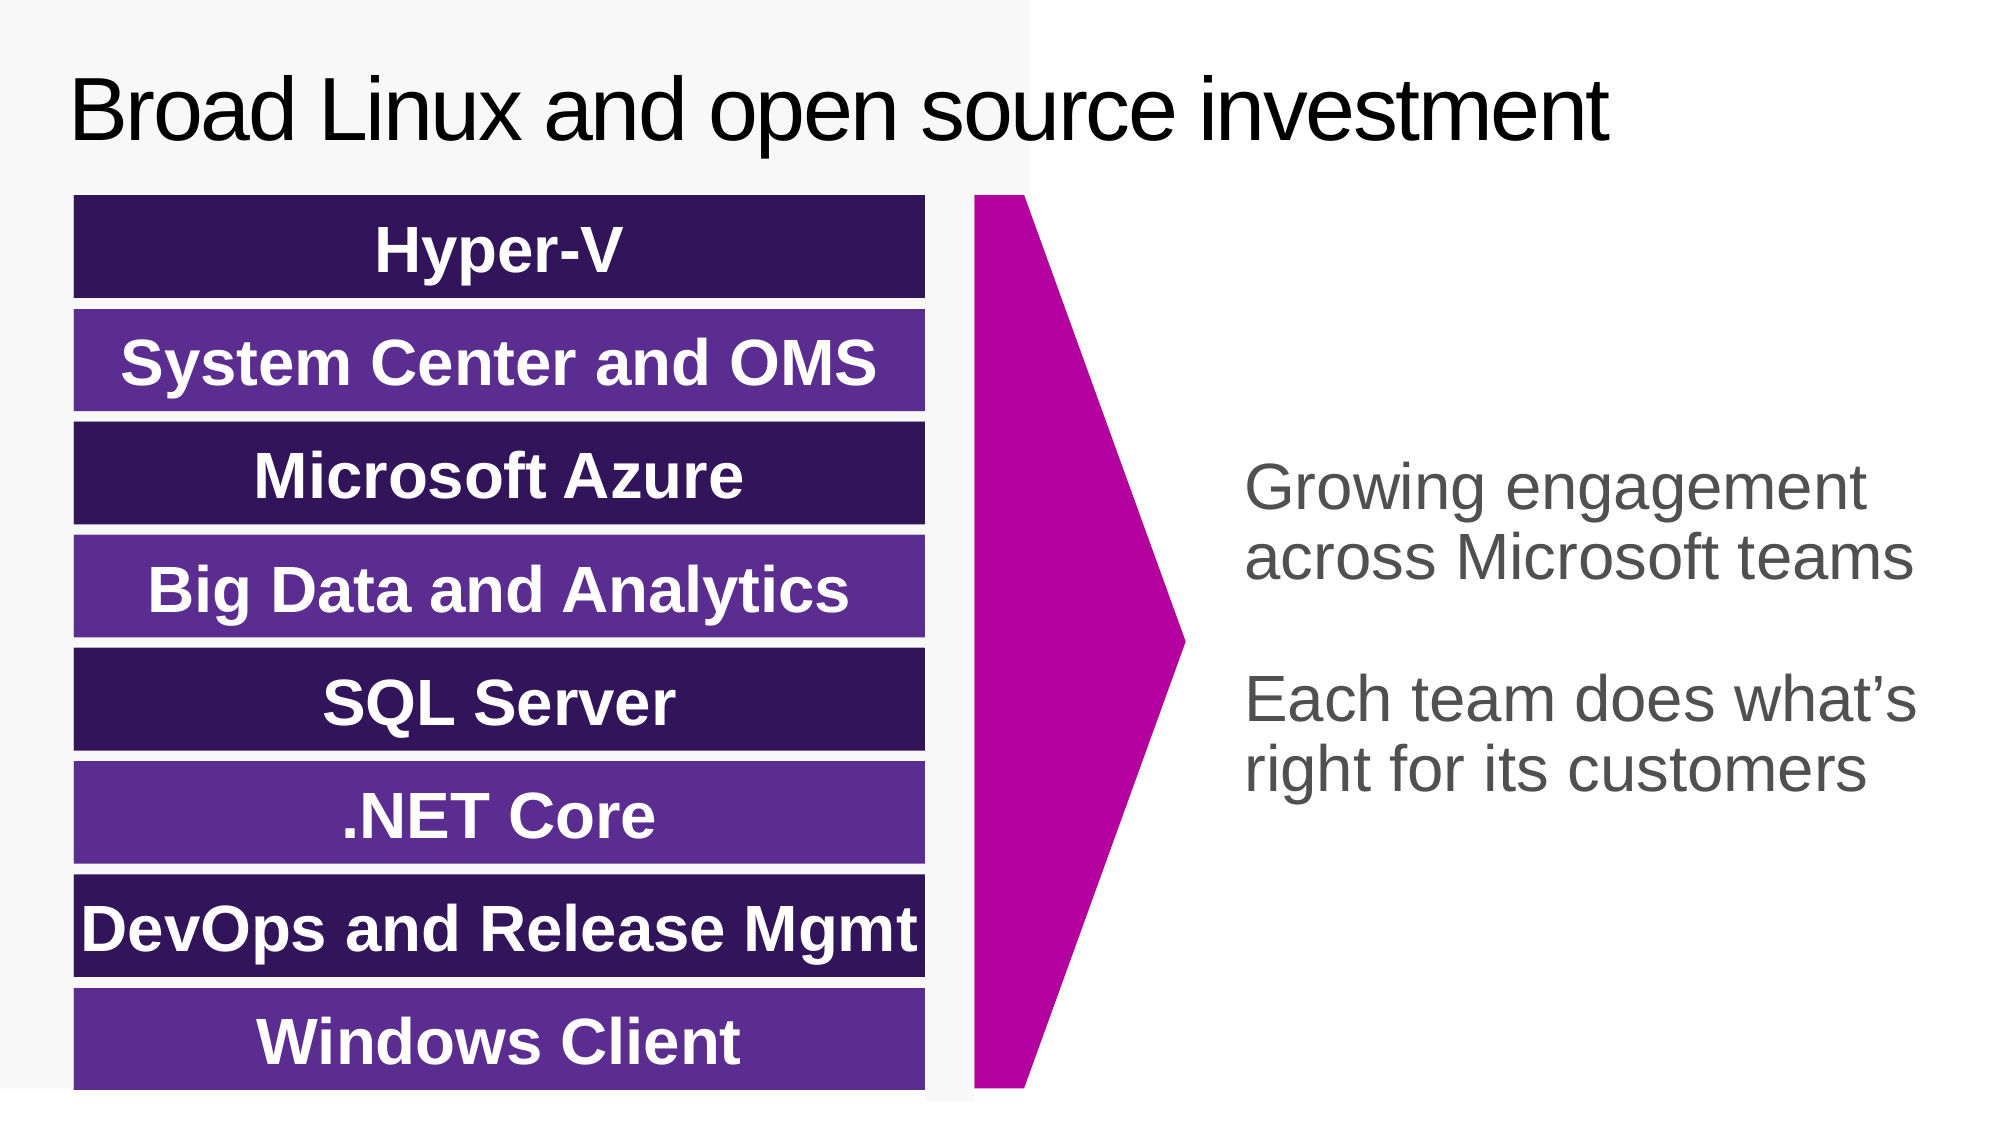

# Broad Linux and open source investment

Hyper-V

System Center and OMS

Microsoft Azure
Growing engagement across Microsoft teams

Each team does what’s right for its customers

Big Data and Analytics

SQL Server

.NET Core

DevOps and Release Mgmt

Windows Client